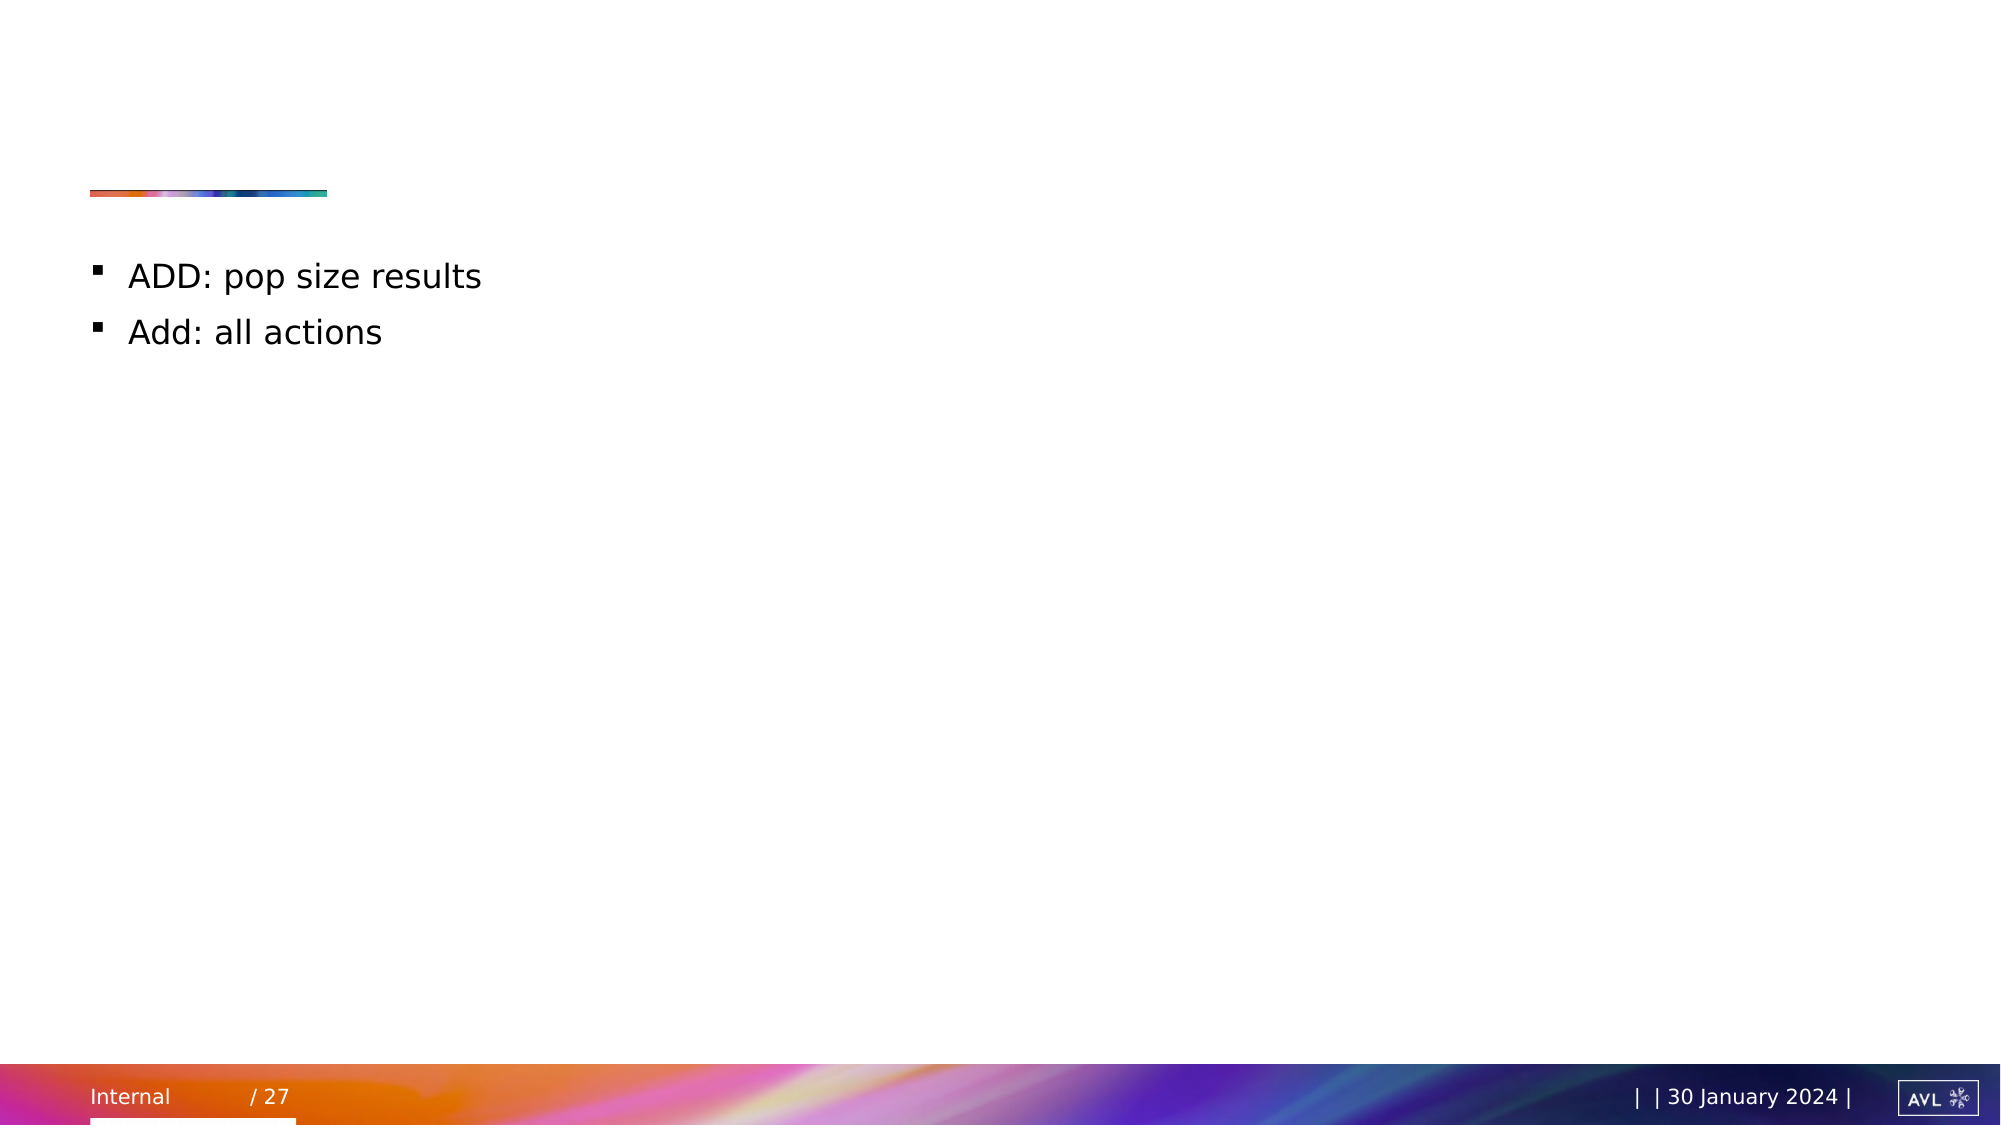

#
ADD: pop size results
Add: all actions